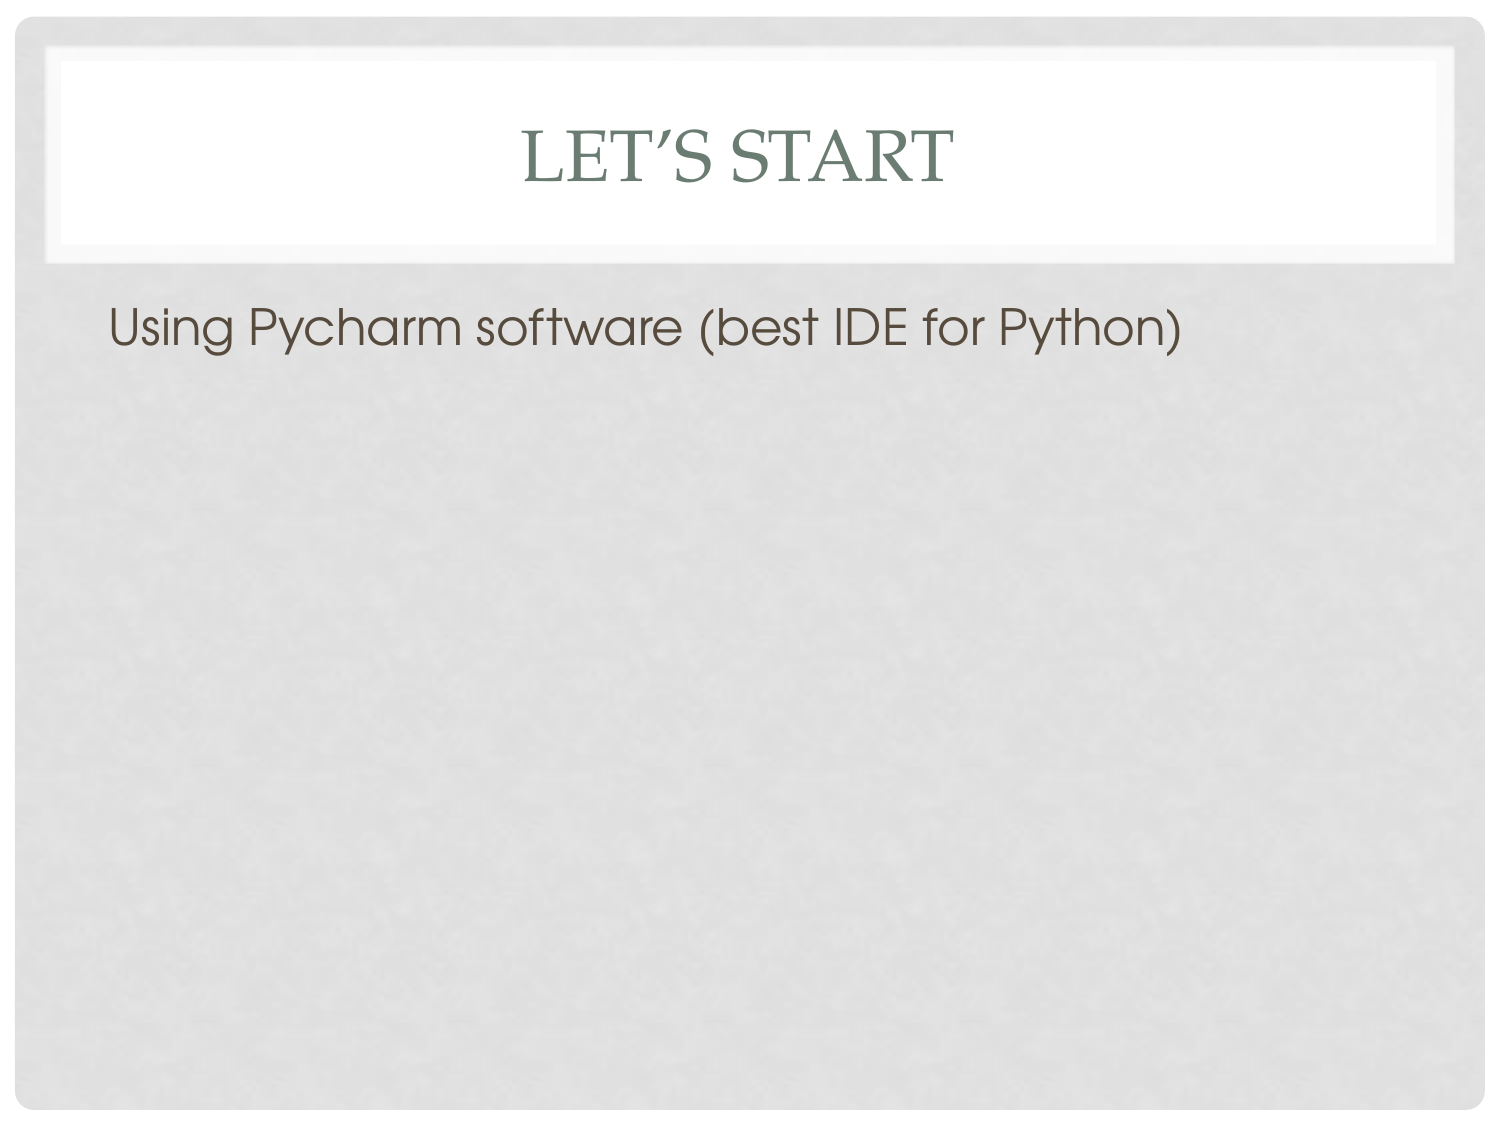

# Let’s Start
Using Pycharm software (best IDE for Python)